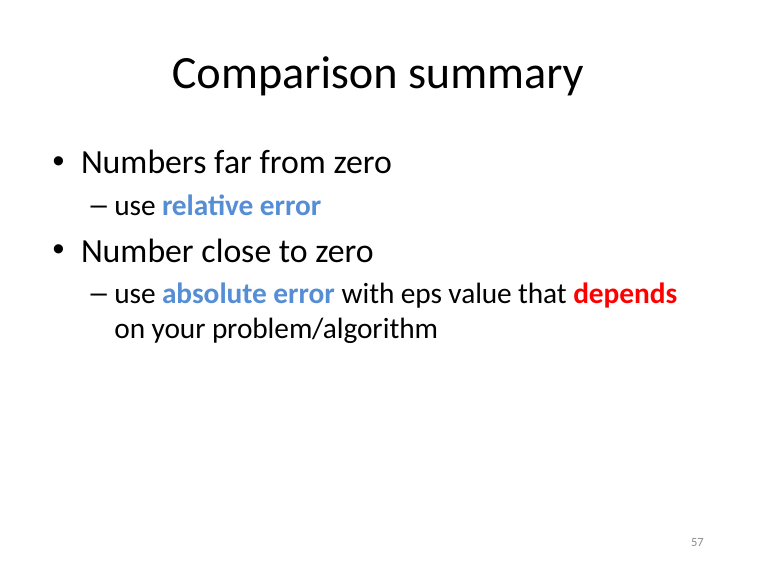

# Comparison summary
Numbers far from zero
use relative error
Number close to zero
use absolute error with eps value that depends on your problem/algorithm
57